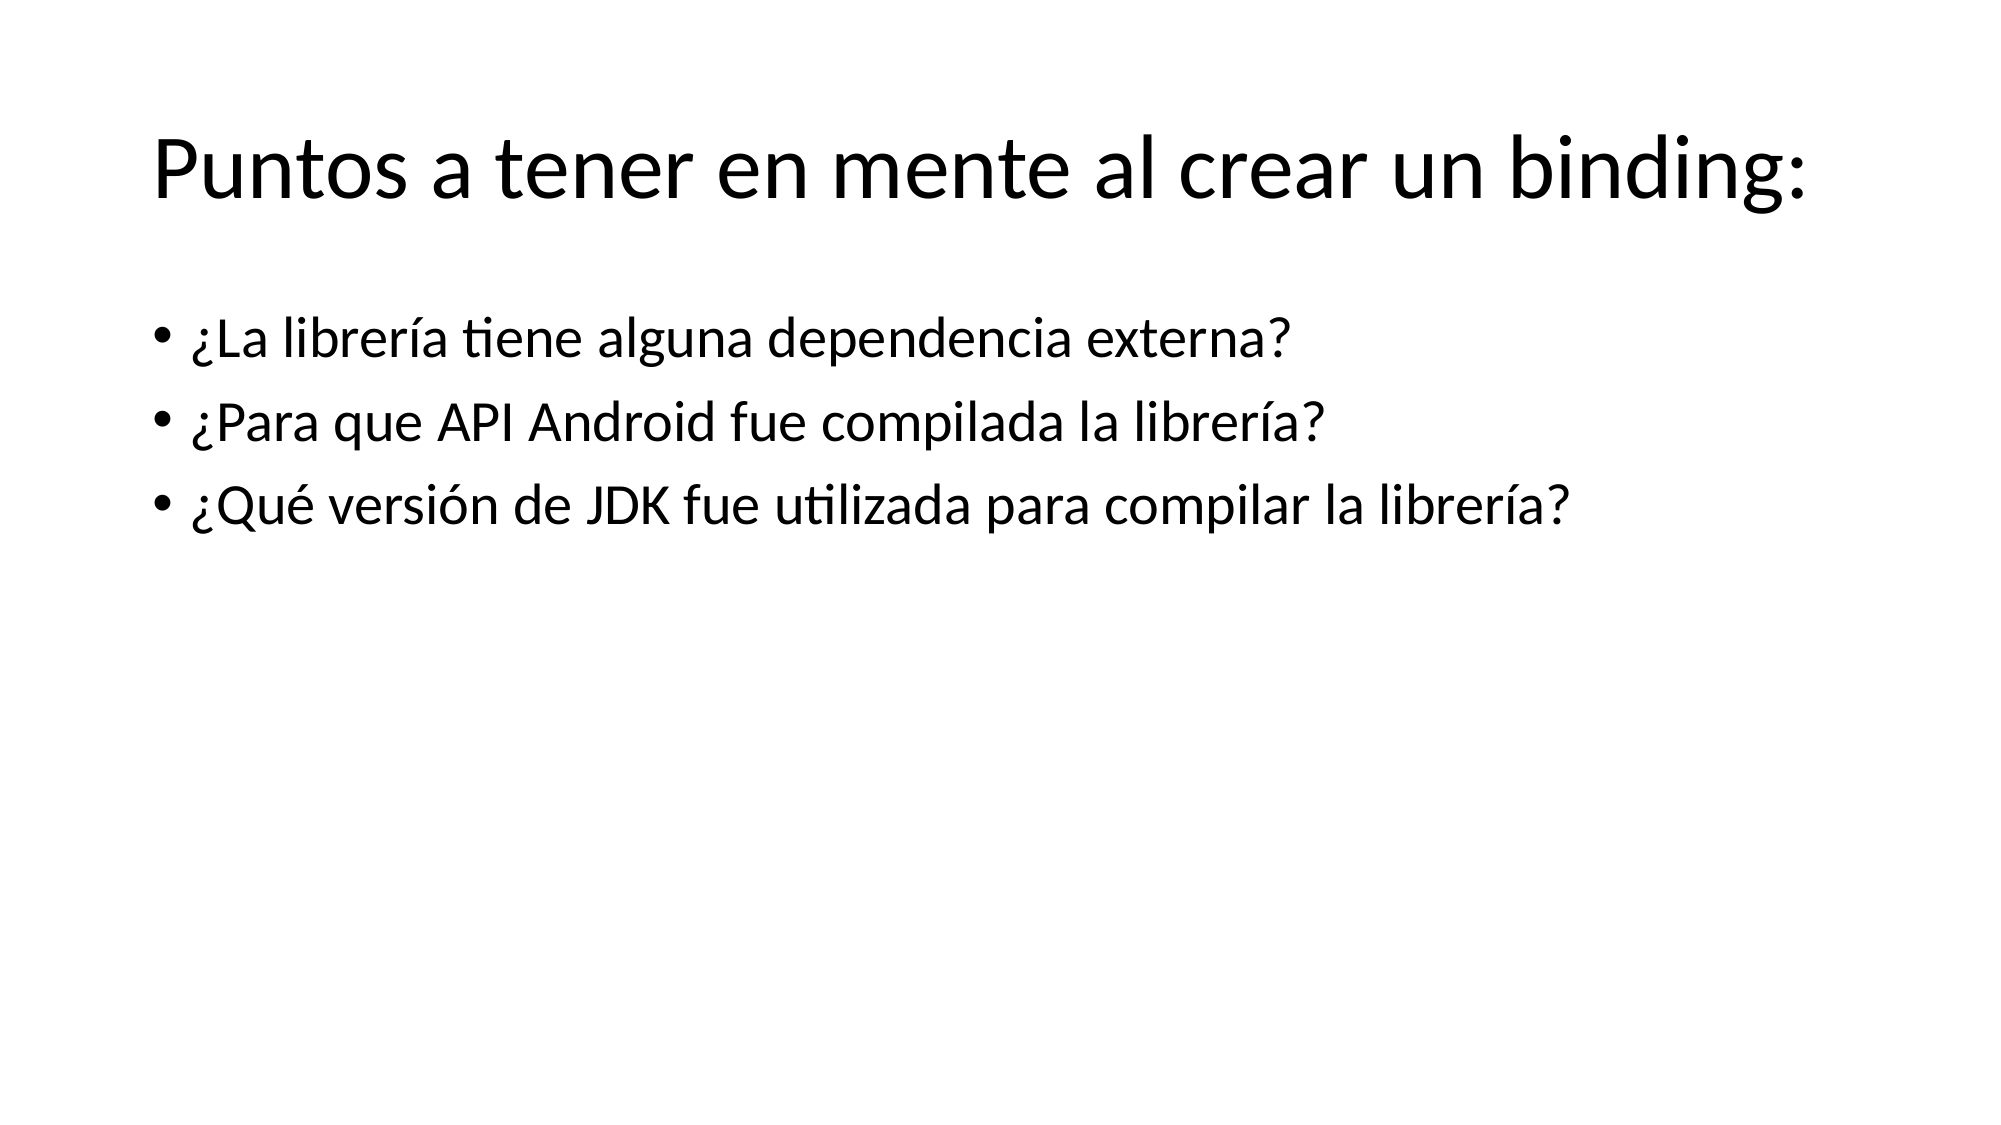

# Puntos a tener en mente al crear un binding:
¿La librería tiene alguna dependencia externa?
¿Para que API Android fue compilada la librería?
¿Qué versión de JDK fue utilizada para compilar la librería?